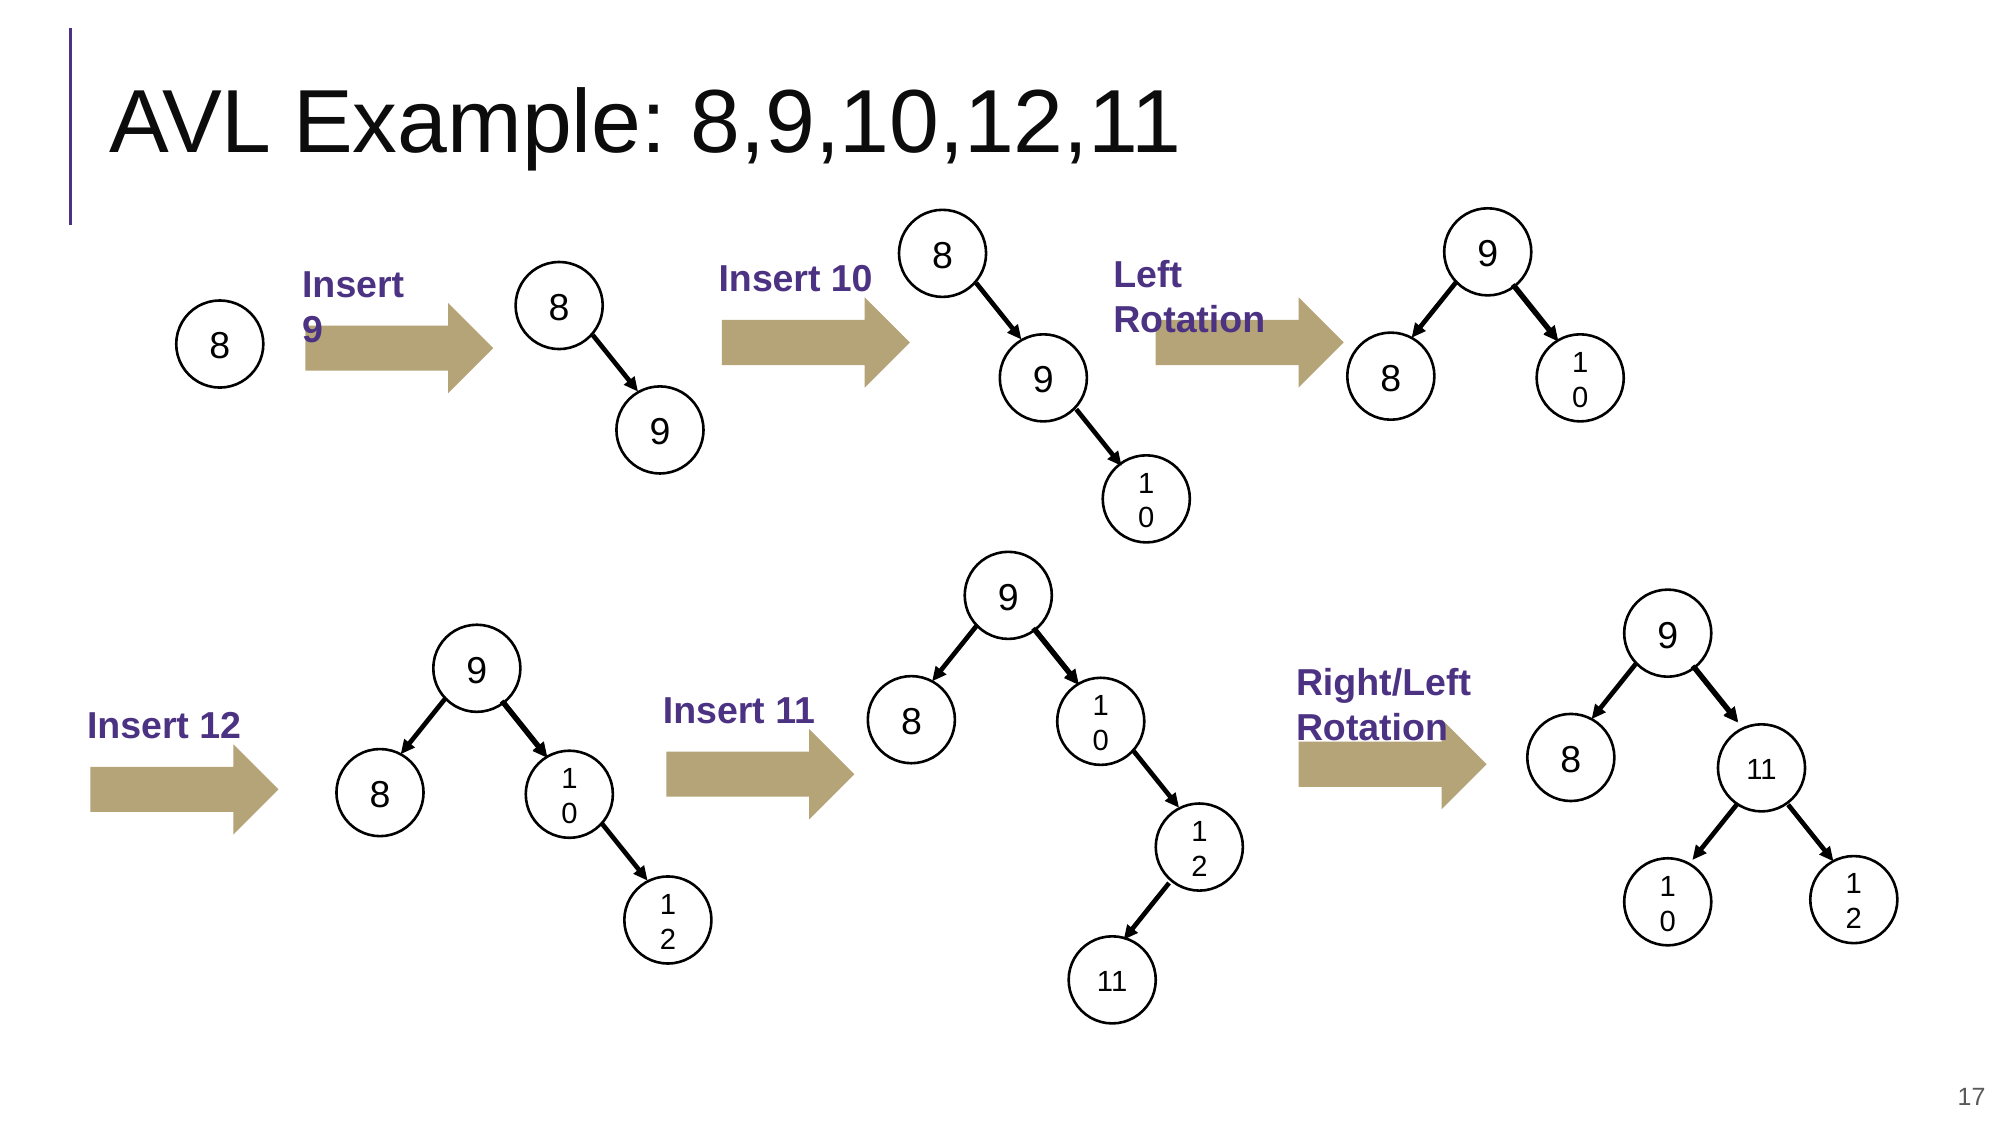

# AVL Example: 8,9,10,12,11
9
8
Left Rotation
Insert 10
Insert 9
8

8

8
9
10
9
10
9
9
9
Right/Left Rotation
8
10
Insert 11
Insert 12
8

11
12

8
10
12
10
12
11